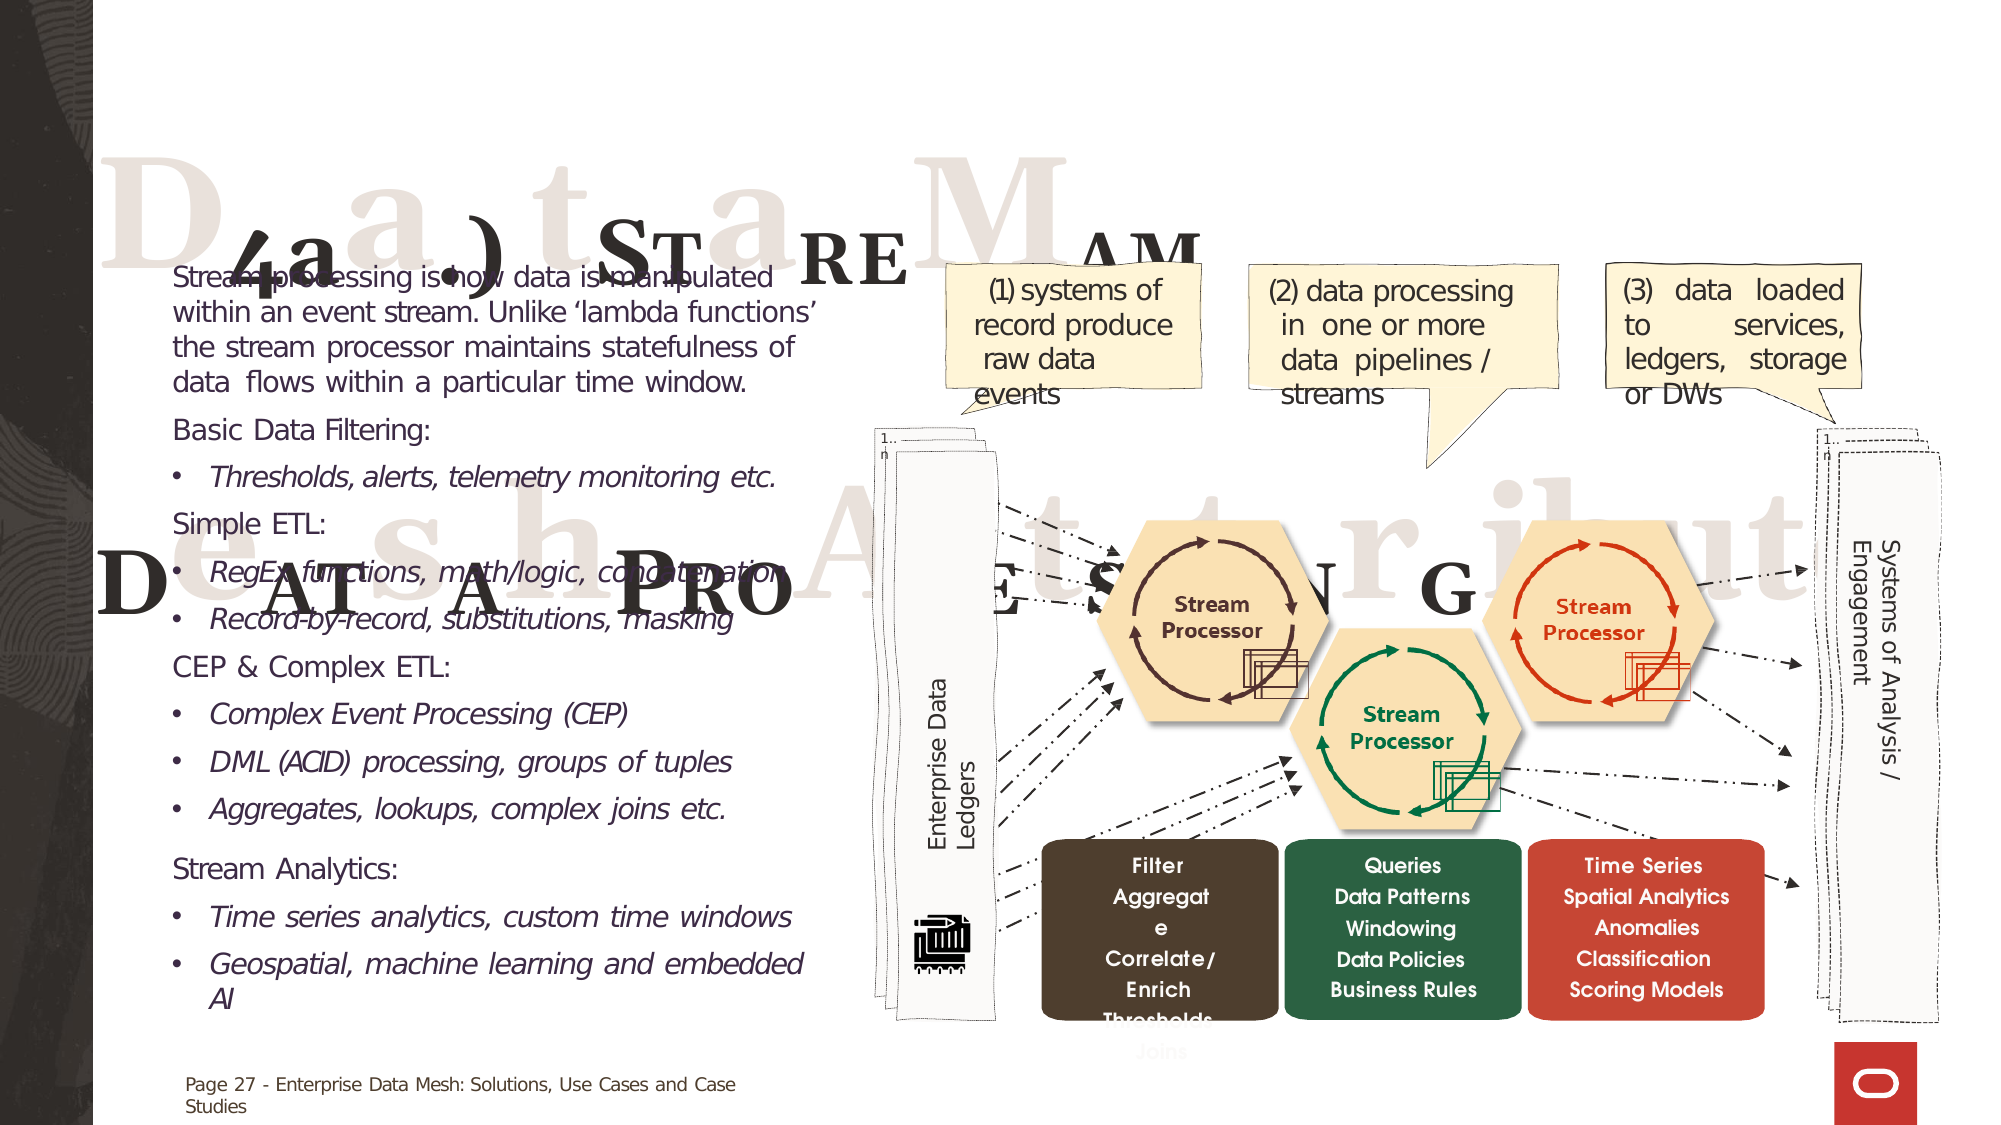

# D4aa.) tSTaREMAM DeATsAhPROACEtSStINrGibute
Stream processing is how data is manipulated  within an event stream. Unlike ‘lambda functions’  the stream processor maintains statefulness of data  flows within a particular time window.
Basic Data Filtering:
Thresholds, alerts, telemetry monitoring etc.
Simple ETL:
RegEx functions, math/logic, concatenation
Record-by-record, substitutions, masking
CEP & Complex ETL:
Complex Event Processing (CEP)
DML (ACID) processing, groups of tuples
Aggregates, lookups, complex joins etc.
Stream Analytics:
Time series analytics, custom time windows
Geospatial, machine learning and embedded AI

(1) systems of  record produce  raw data events
(3) data loaded to  services, ledgers,  storage or DWs
(2) data processing in  one or more data  pipelines / streams

1..n

1..n

Systems of Analysis / Engagement

Enterprise Data Ledgers

Filter  Aggregate
Correlate/Enrich  Thresholds  Joins
Queries  Data Patterns
Windowing  Data Policies  Business Rules
Time Series  Spatial Analytics  Anomalies  Classification  Scoring Models

Page 27 - Enterprise Data Mesh: Solutions, Use Cases and Case Studies